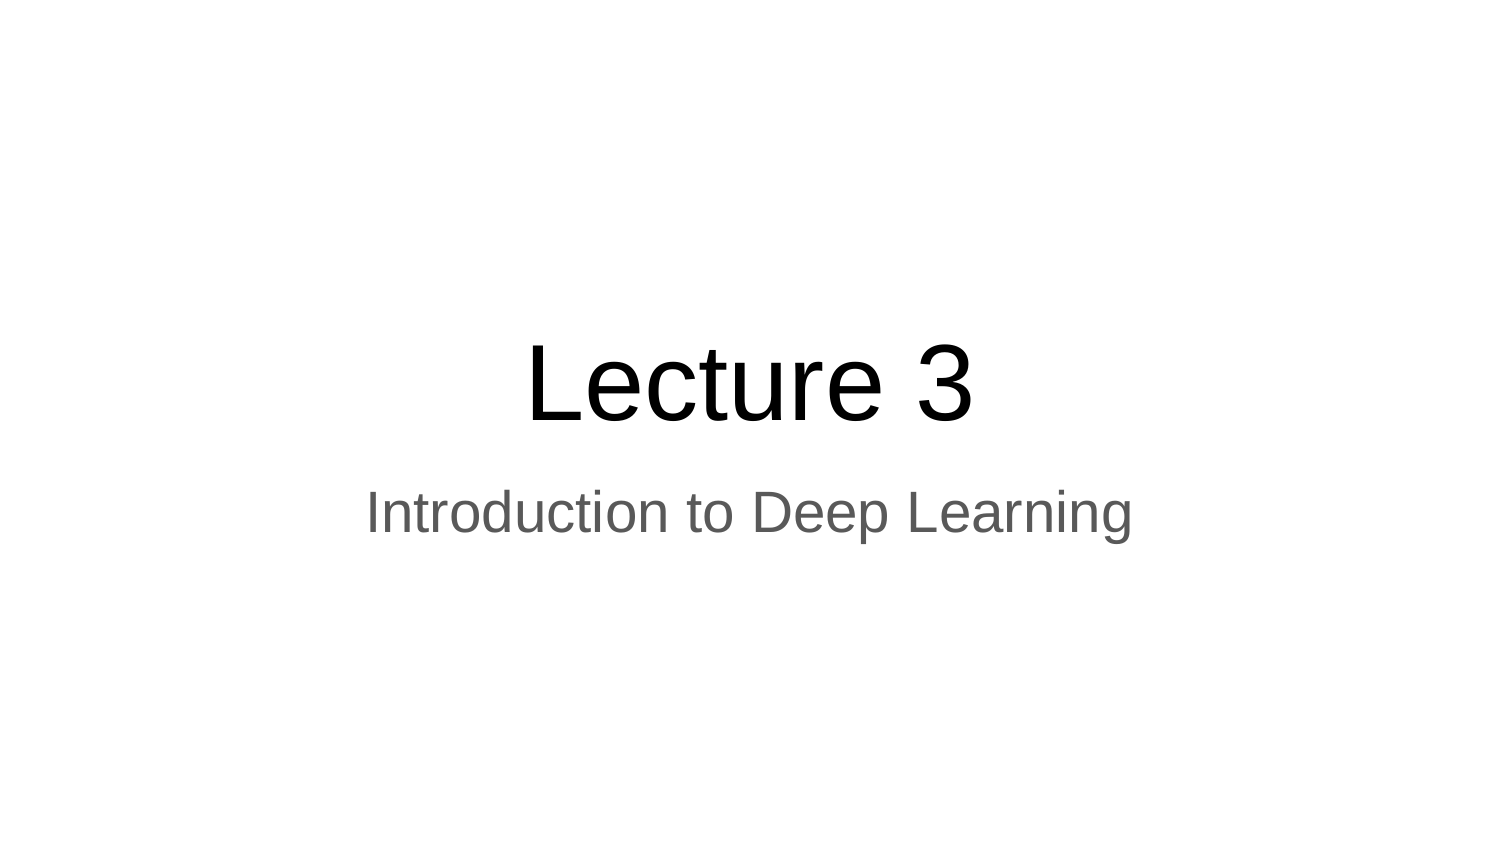

# Lecture 3
Introduction to Deep Learning